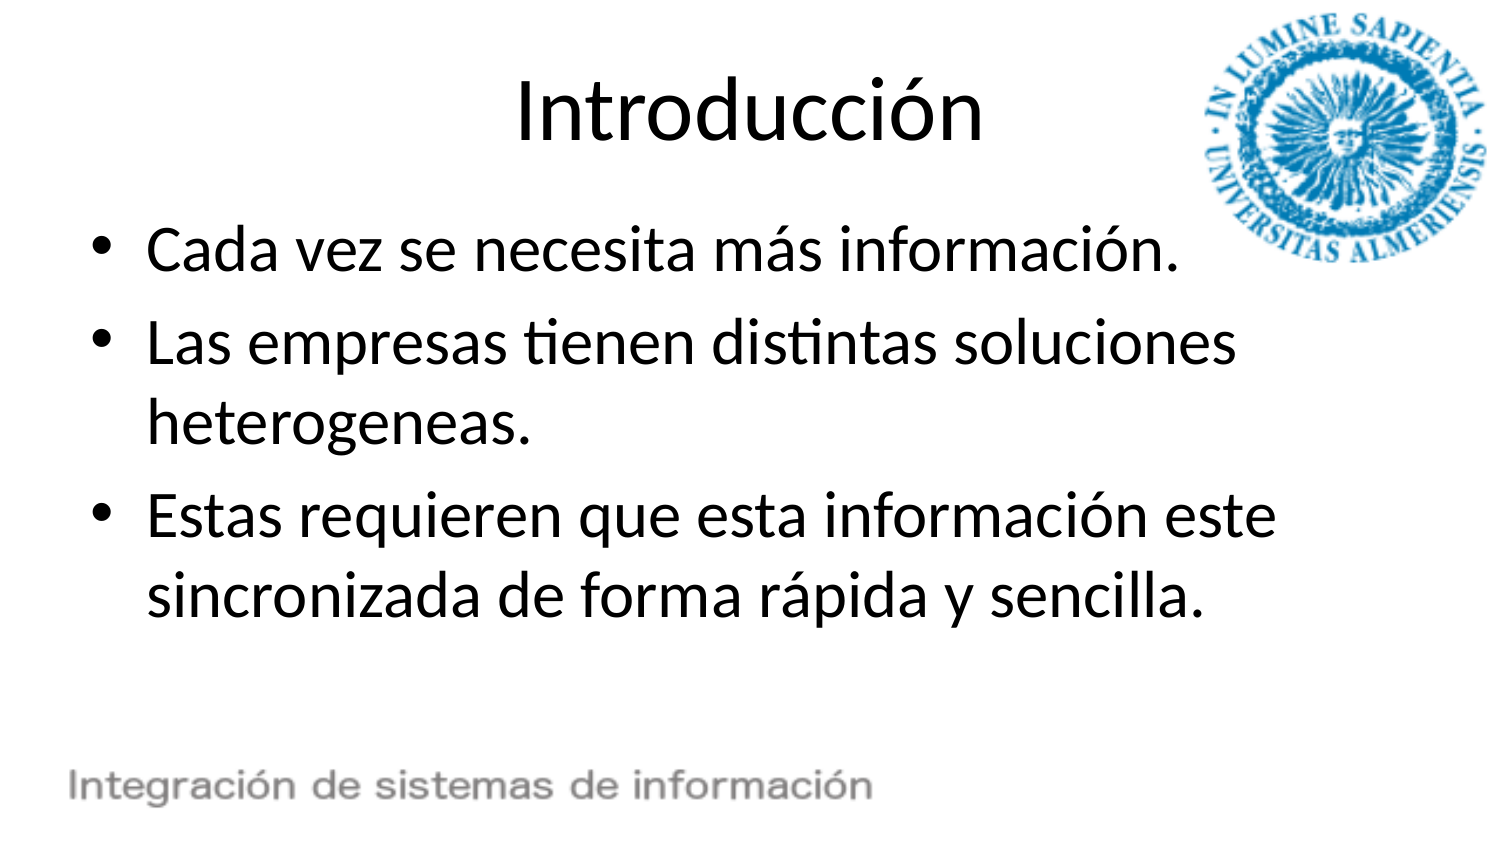

# Introducción
Cada vez se necesita más información.
Las empresas tienen distintas soluciones heterogeneas.
Estas requieren que esta información este sincronizada de forma rápida y sencilla.